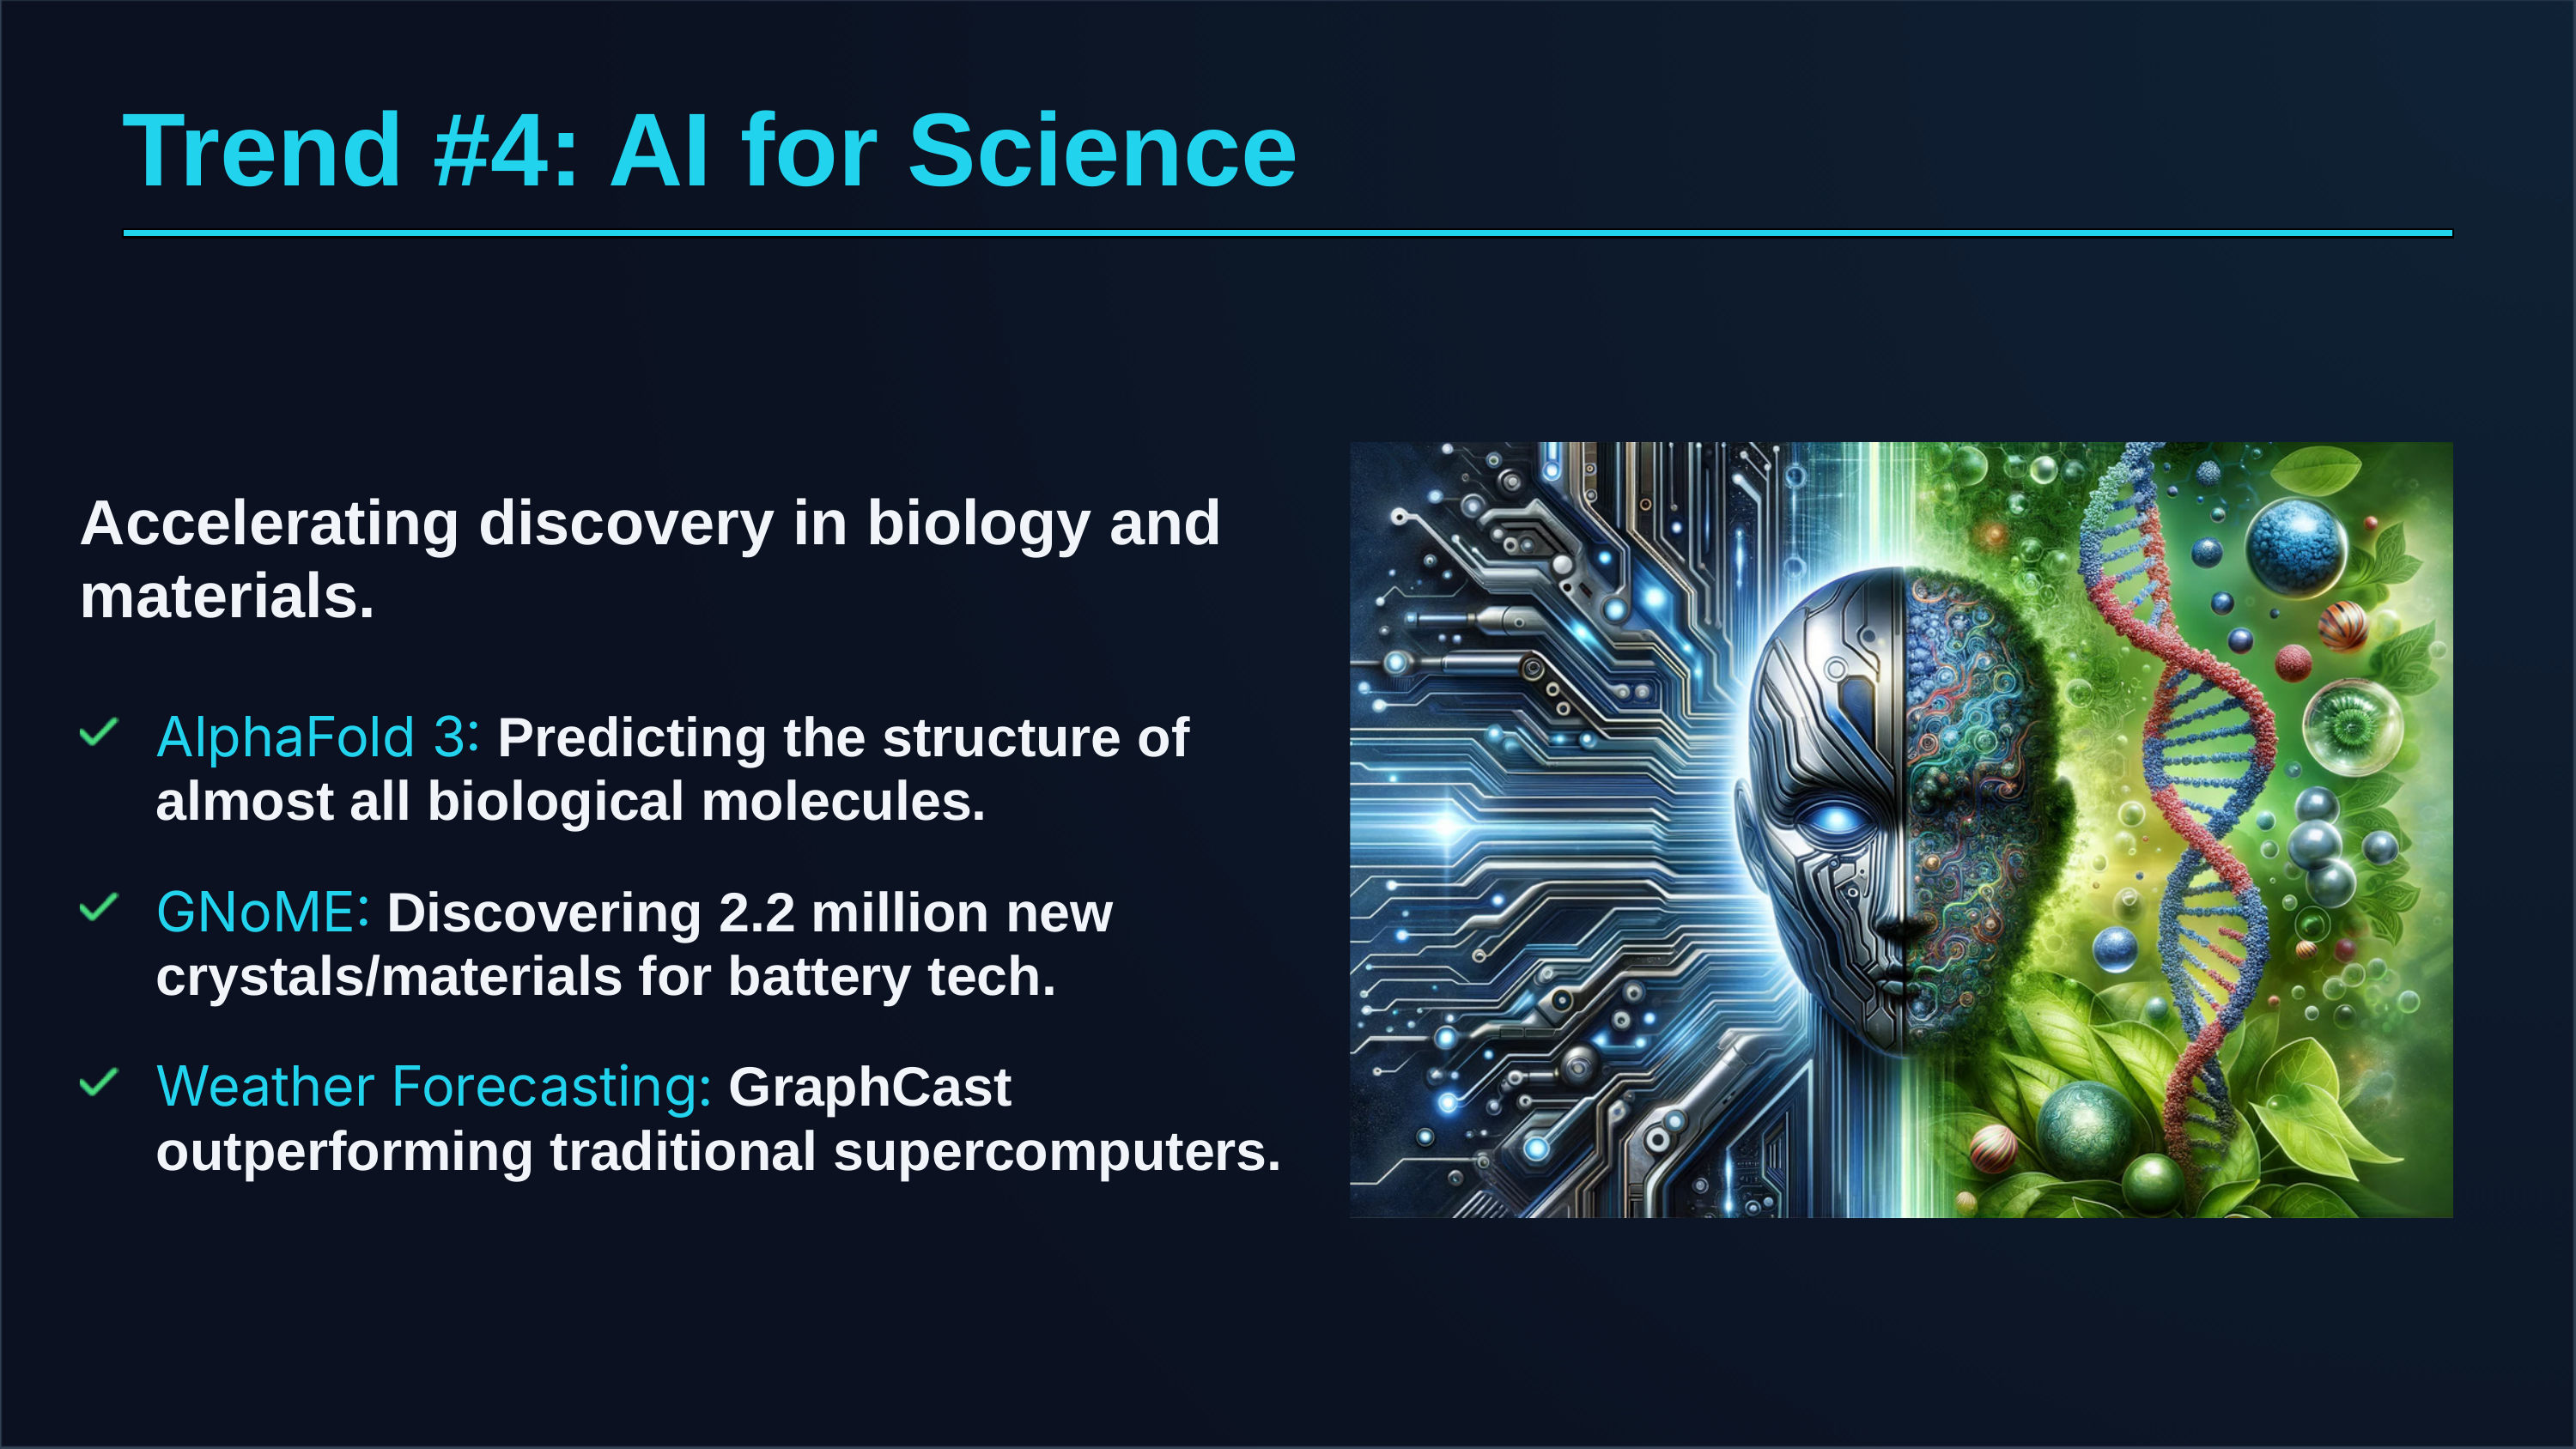

Trend #4: AI for Science

Accelerating discovery in biology and materials.
AlphaFold 3: Predicting the structure of almost all biological molecules.

GNoME: Discovering 2.2 million new crystals/materials for battery tech.

Weather Forecasting: GraphCast outperforming traditional supercomputers.